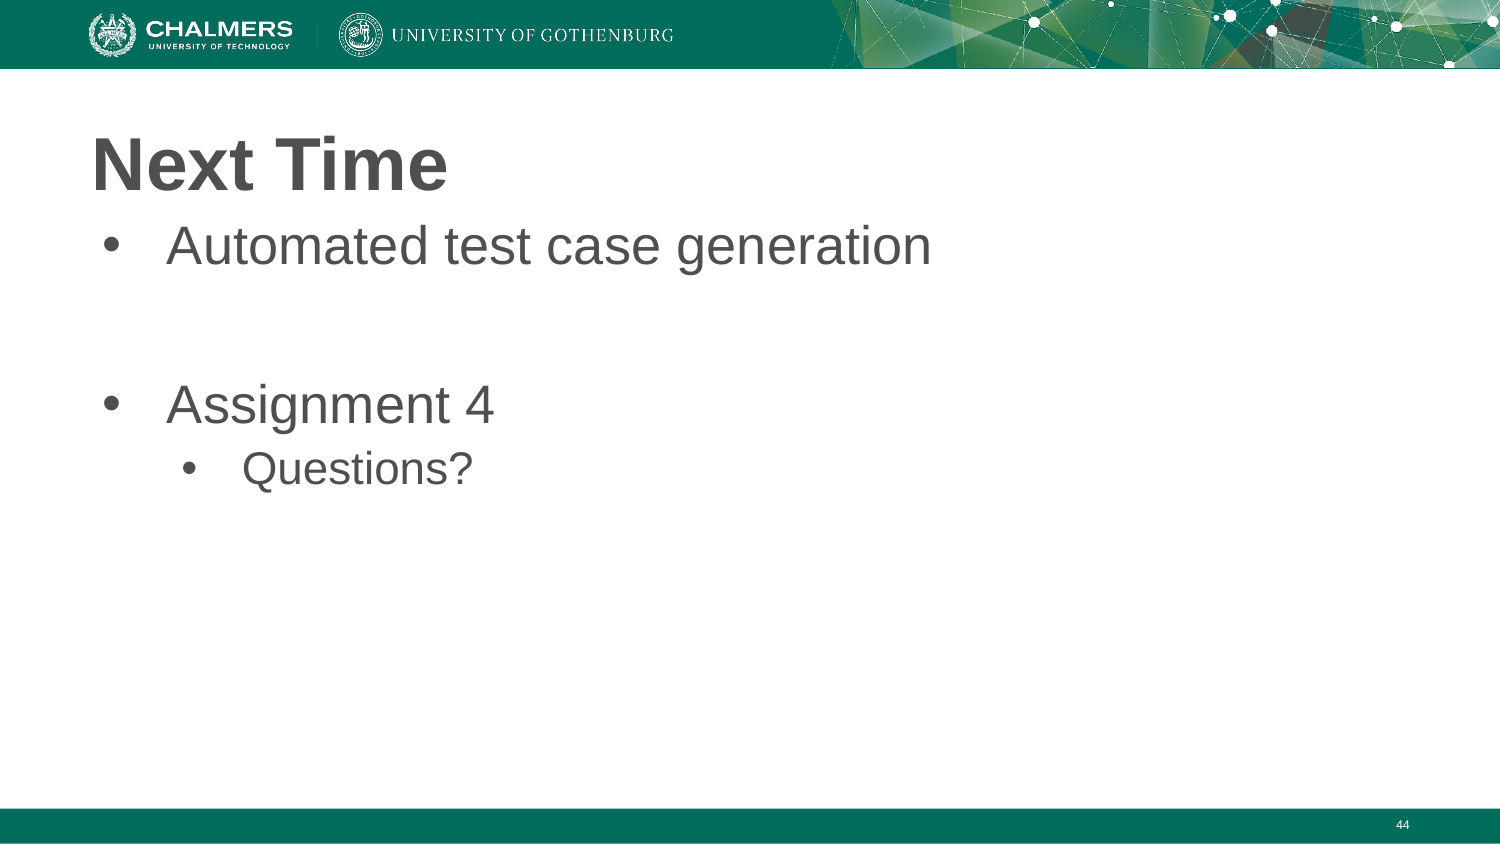

# Next Time
Automated test case generation

Assignment 4
Questions?

44